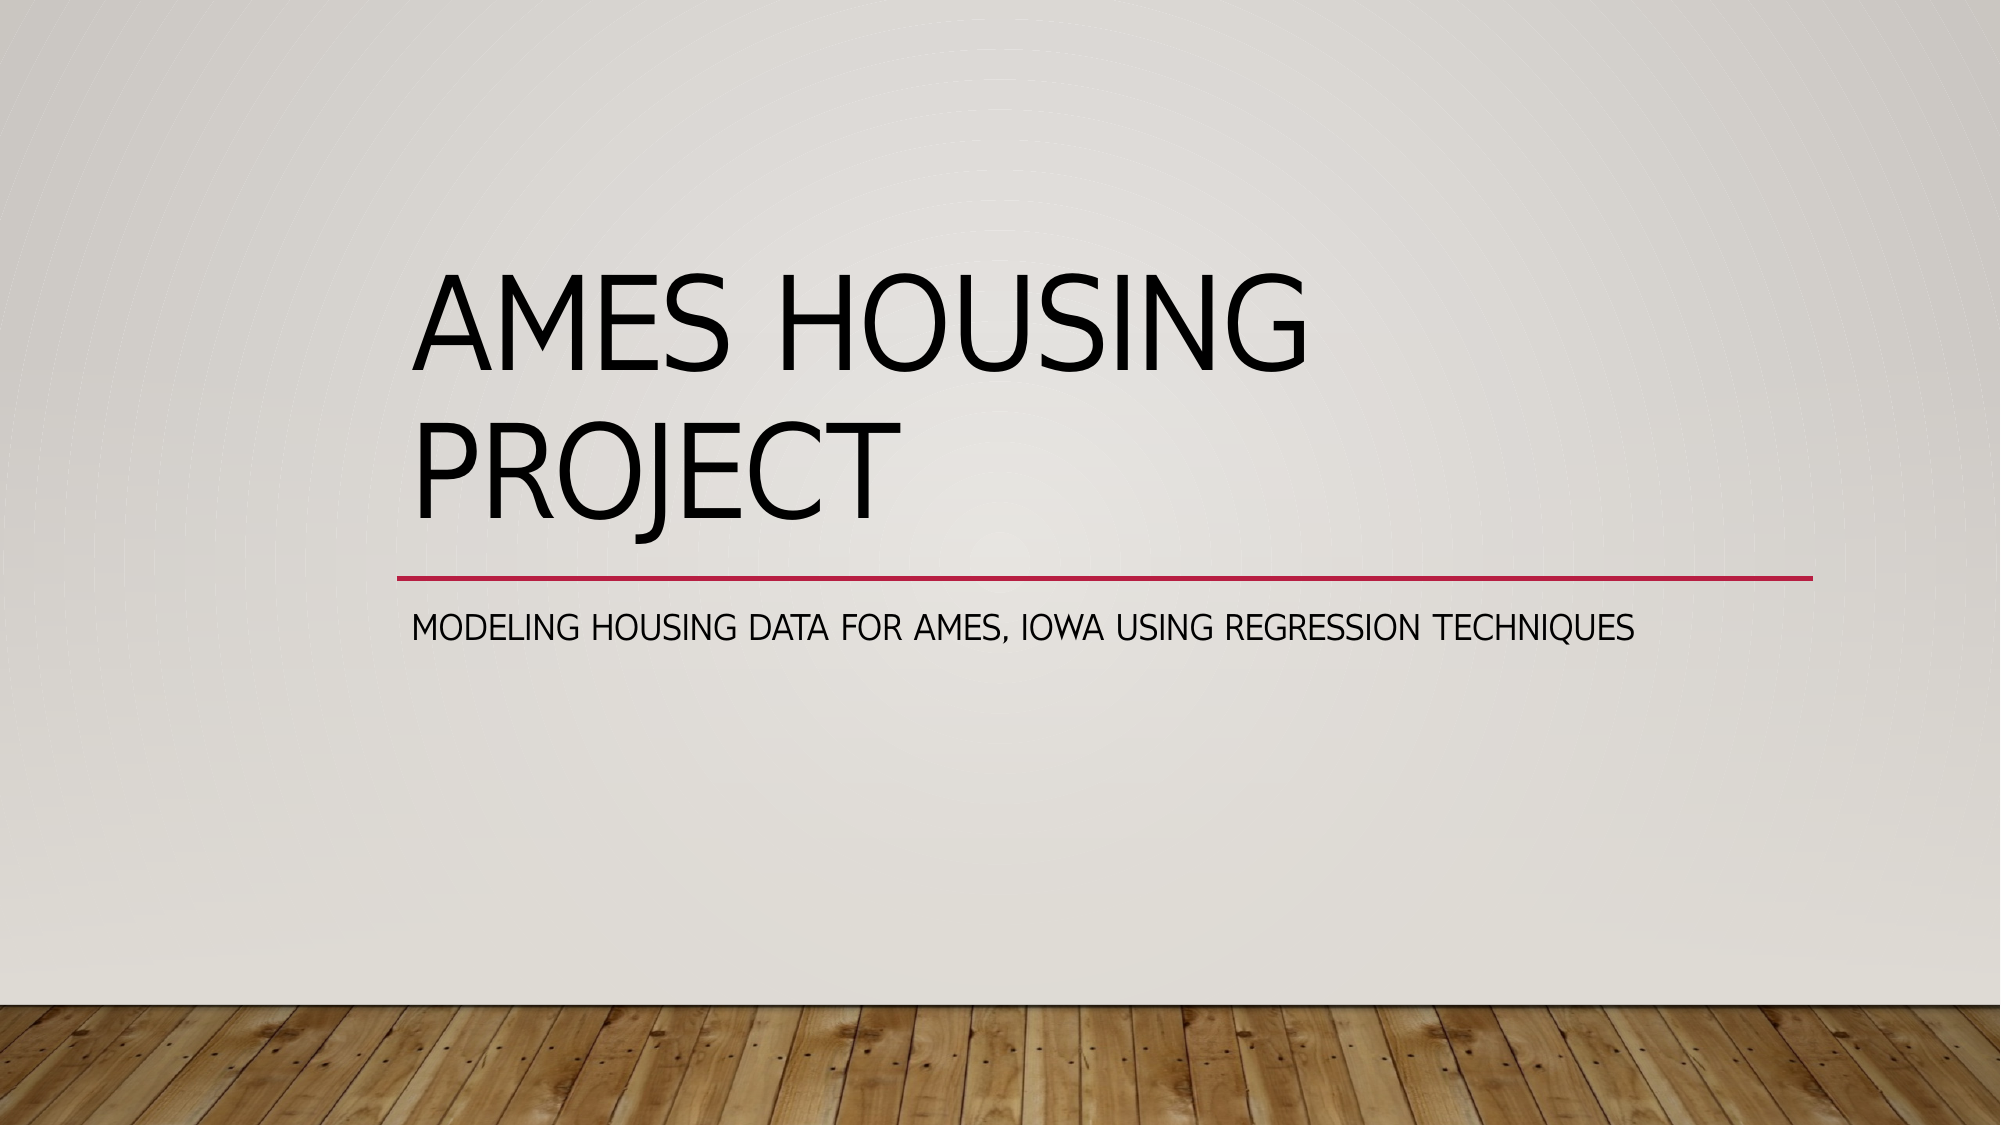

# AMES HOUSING PROJECT
MODELING HOUSING DATA FOR AMES, IOWA Using Regression Techniques